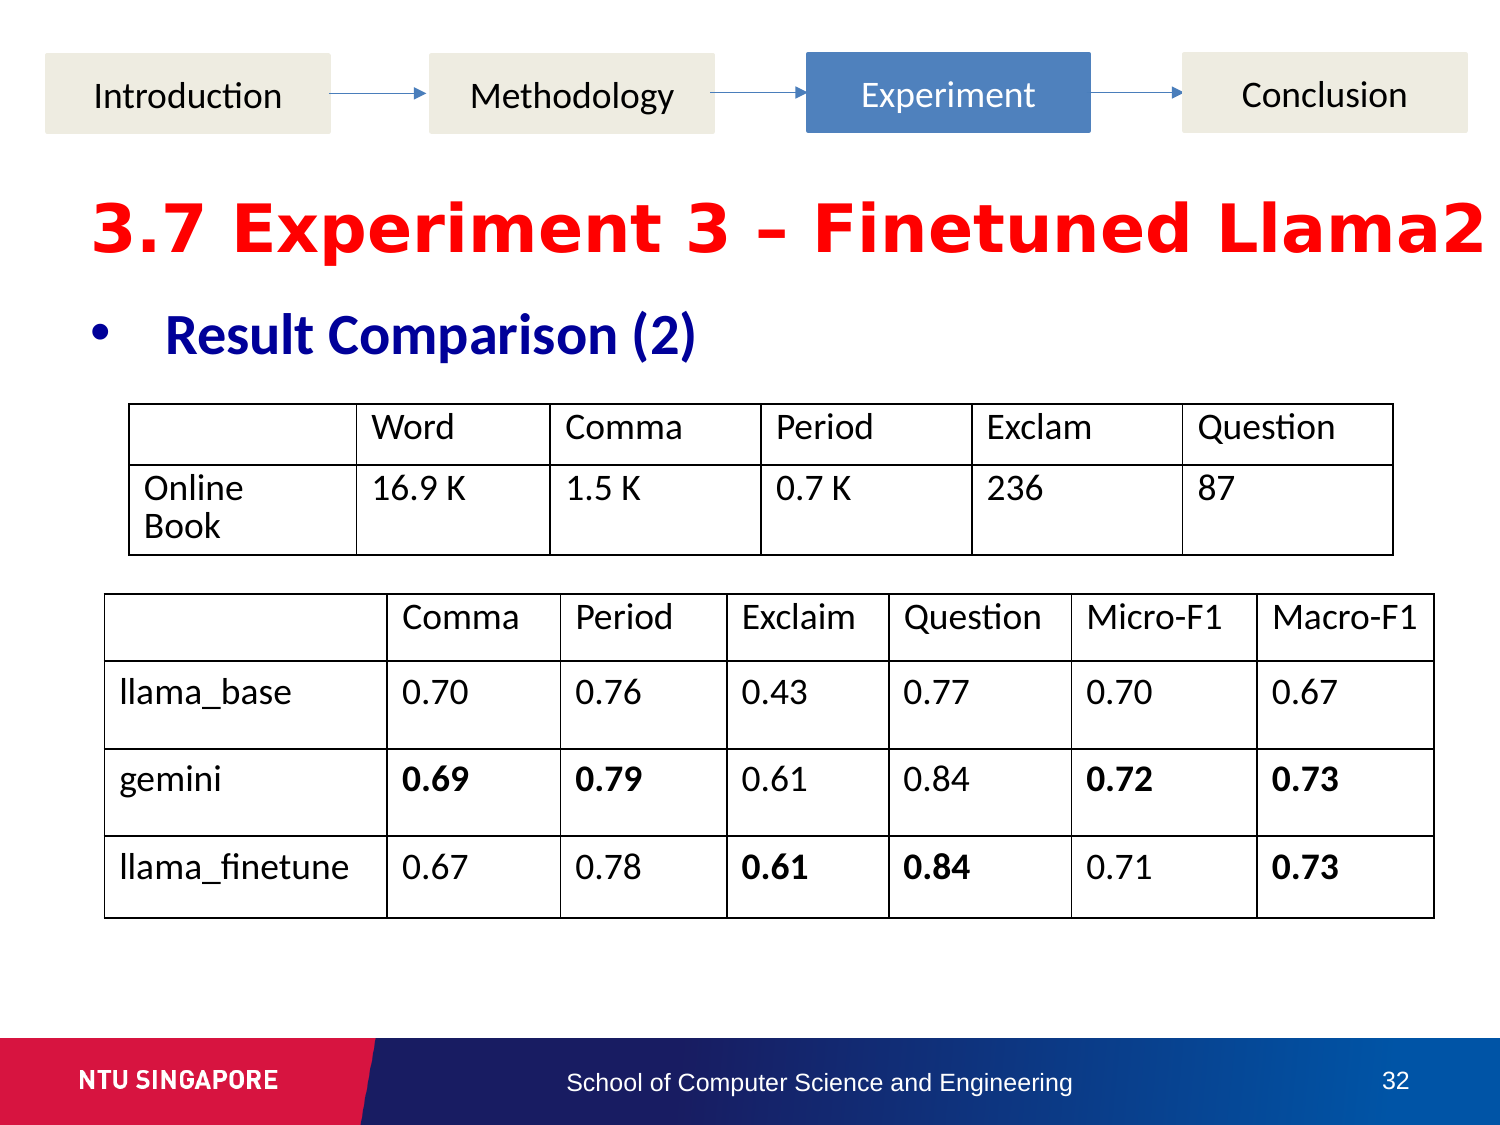

Experiment
Conclusion
Introduction
Methodology
3.7 Experiment 3 – Finetuned Llama2
Result Comparison (2)
|  | Word | Comma | Period | Exclam | Question |
| --- | --- | --- | --- | --- | --- |
| Online Book | 16.9 K | 1.5 K | 0.7 K | 236 | 87 |
|  | Comma | Period | Exclaim | Question | Micro-F1 | Macro-F1 |
| --- | --- | --- | --- | --- | --- | --- |
| llama\_base | 0.70 | 0.76 | 0.43 | 0.77 | 0.70 | 0.67 |
| gemini | 0.69 | 0.79 | 0.61 | 0.84 | 0.72 | 0.73 |
| llama\_finetune | 0.67 | 0.78 | 0.61 | 0.84 | 0.71 | 0.73 |
32
School of Computer Science and Engineering